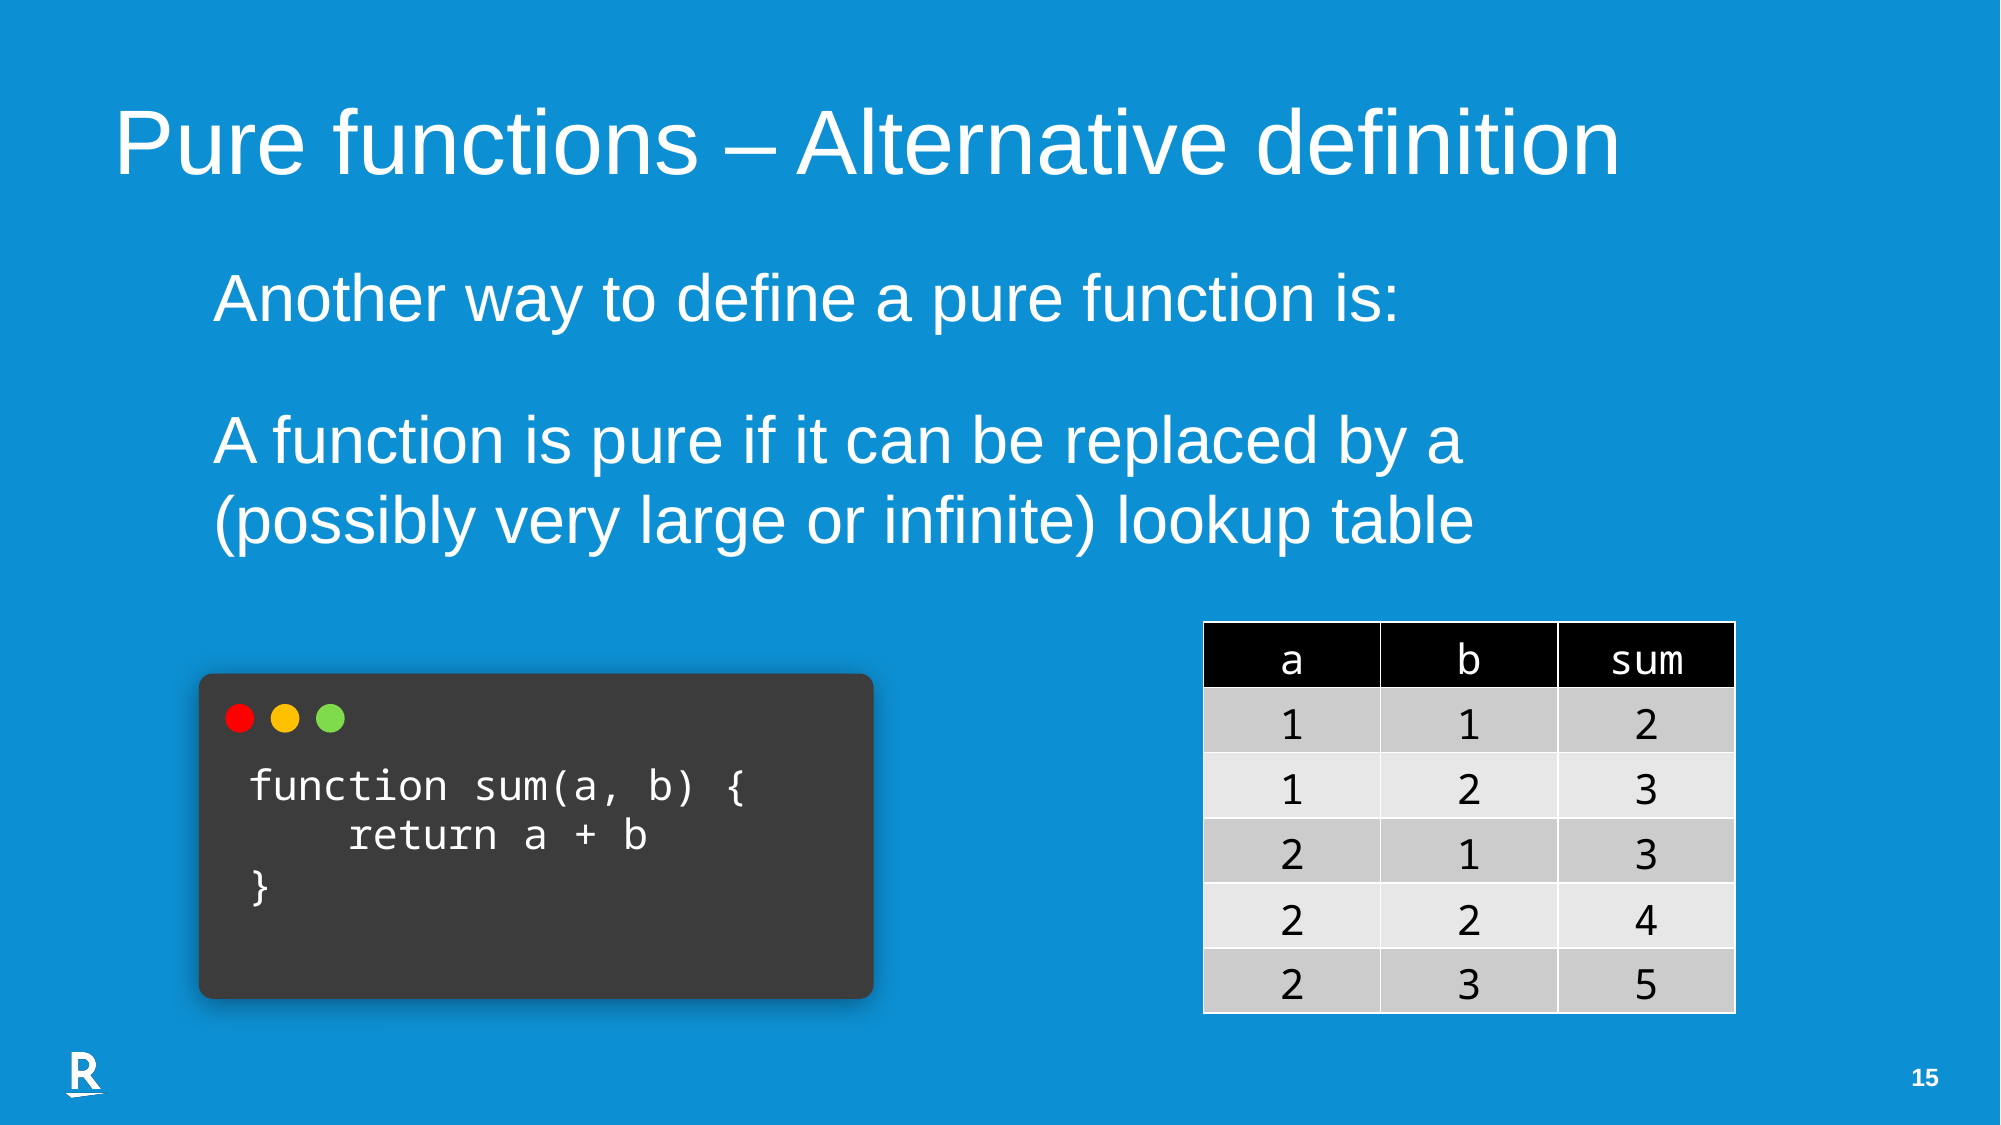

Pure functions – Alternative definition
Another way to define a pure function is:
A function is pure if it can be replaced by a (possibly very large or infinite) lookup table
| a | b | sum |
| --- | --- | --- |
| 1 | 1 | 2 |
| 1 | 2 | 3 |
| 2 | 1 | 3 |
| 2 | 2 | 4 |
| 2 | 3 | 5 |

function sum(a, b) {
    return a + b
}